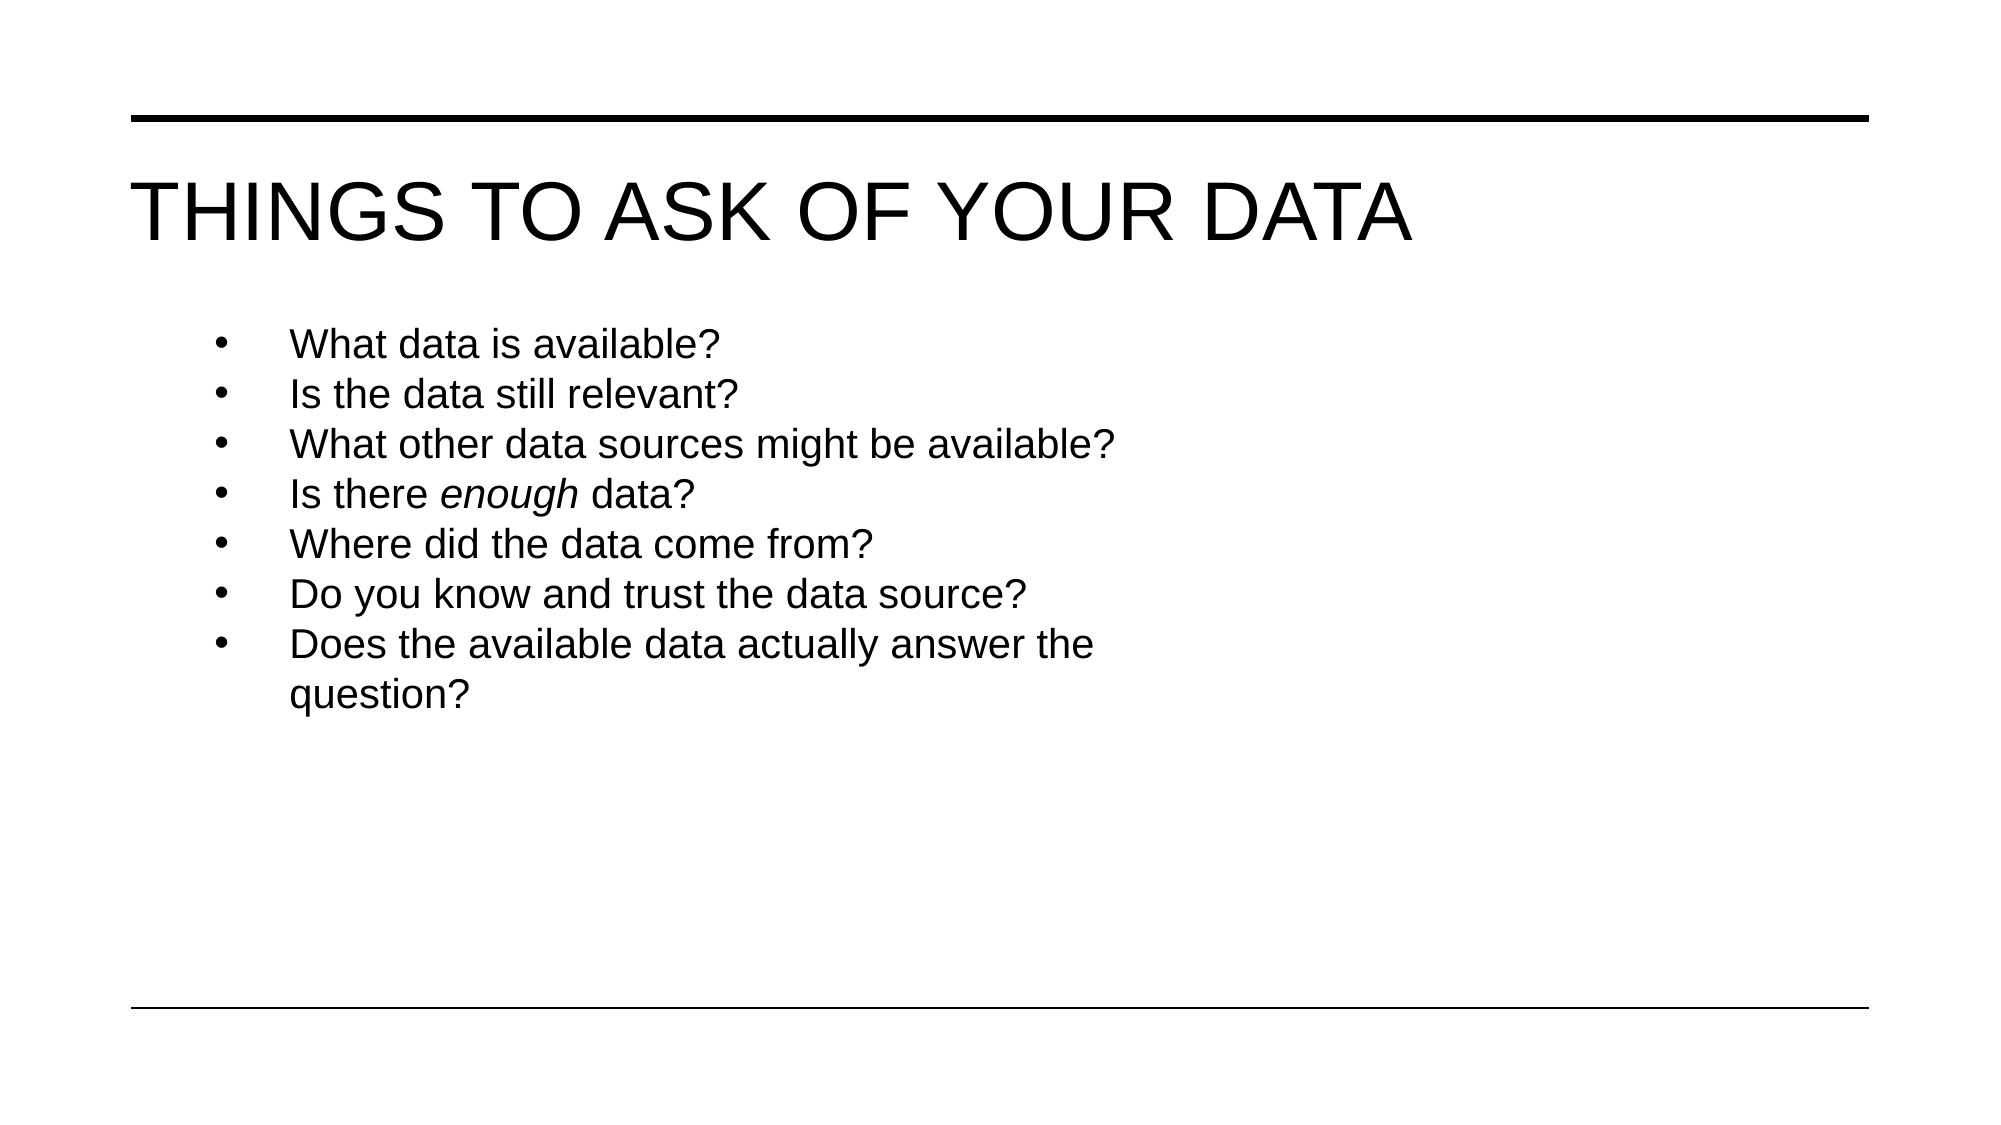

# Things to ask of your data
What data is available?
Is the data still relevant?
What other data sources might be available?
Is there enough data?
Where did the data come from?
Do you know and trust the data source?
Does the available data actually answer the question?